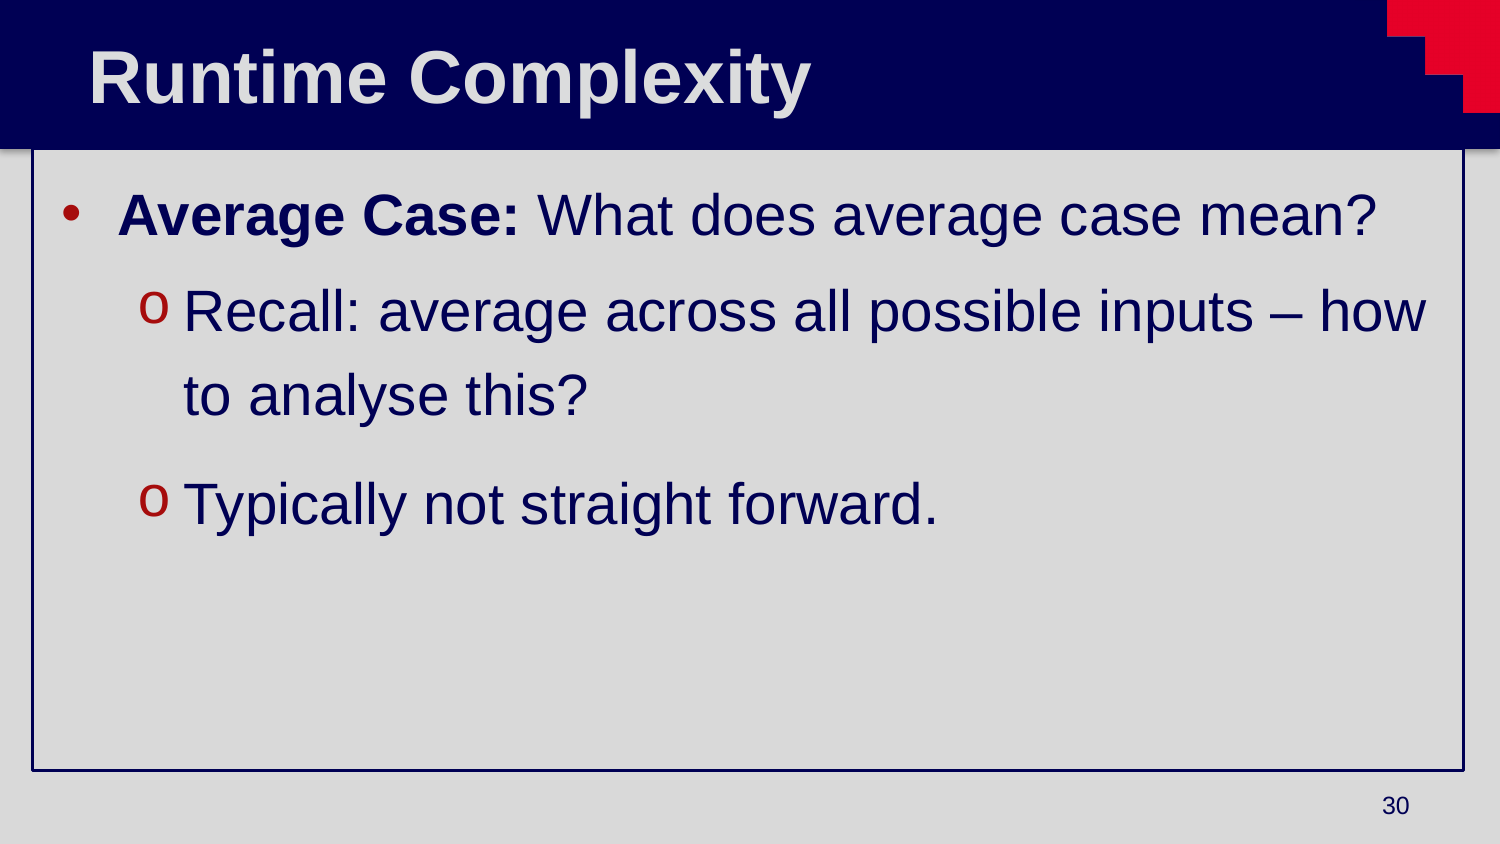

# Runtime Complexity
Average Case: What does average case mean?
Recall: average across all possible inputs – how to analyse this?
Typically not straight forward.
30